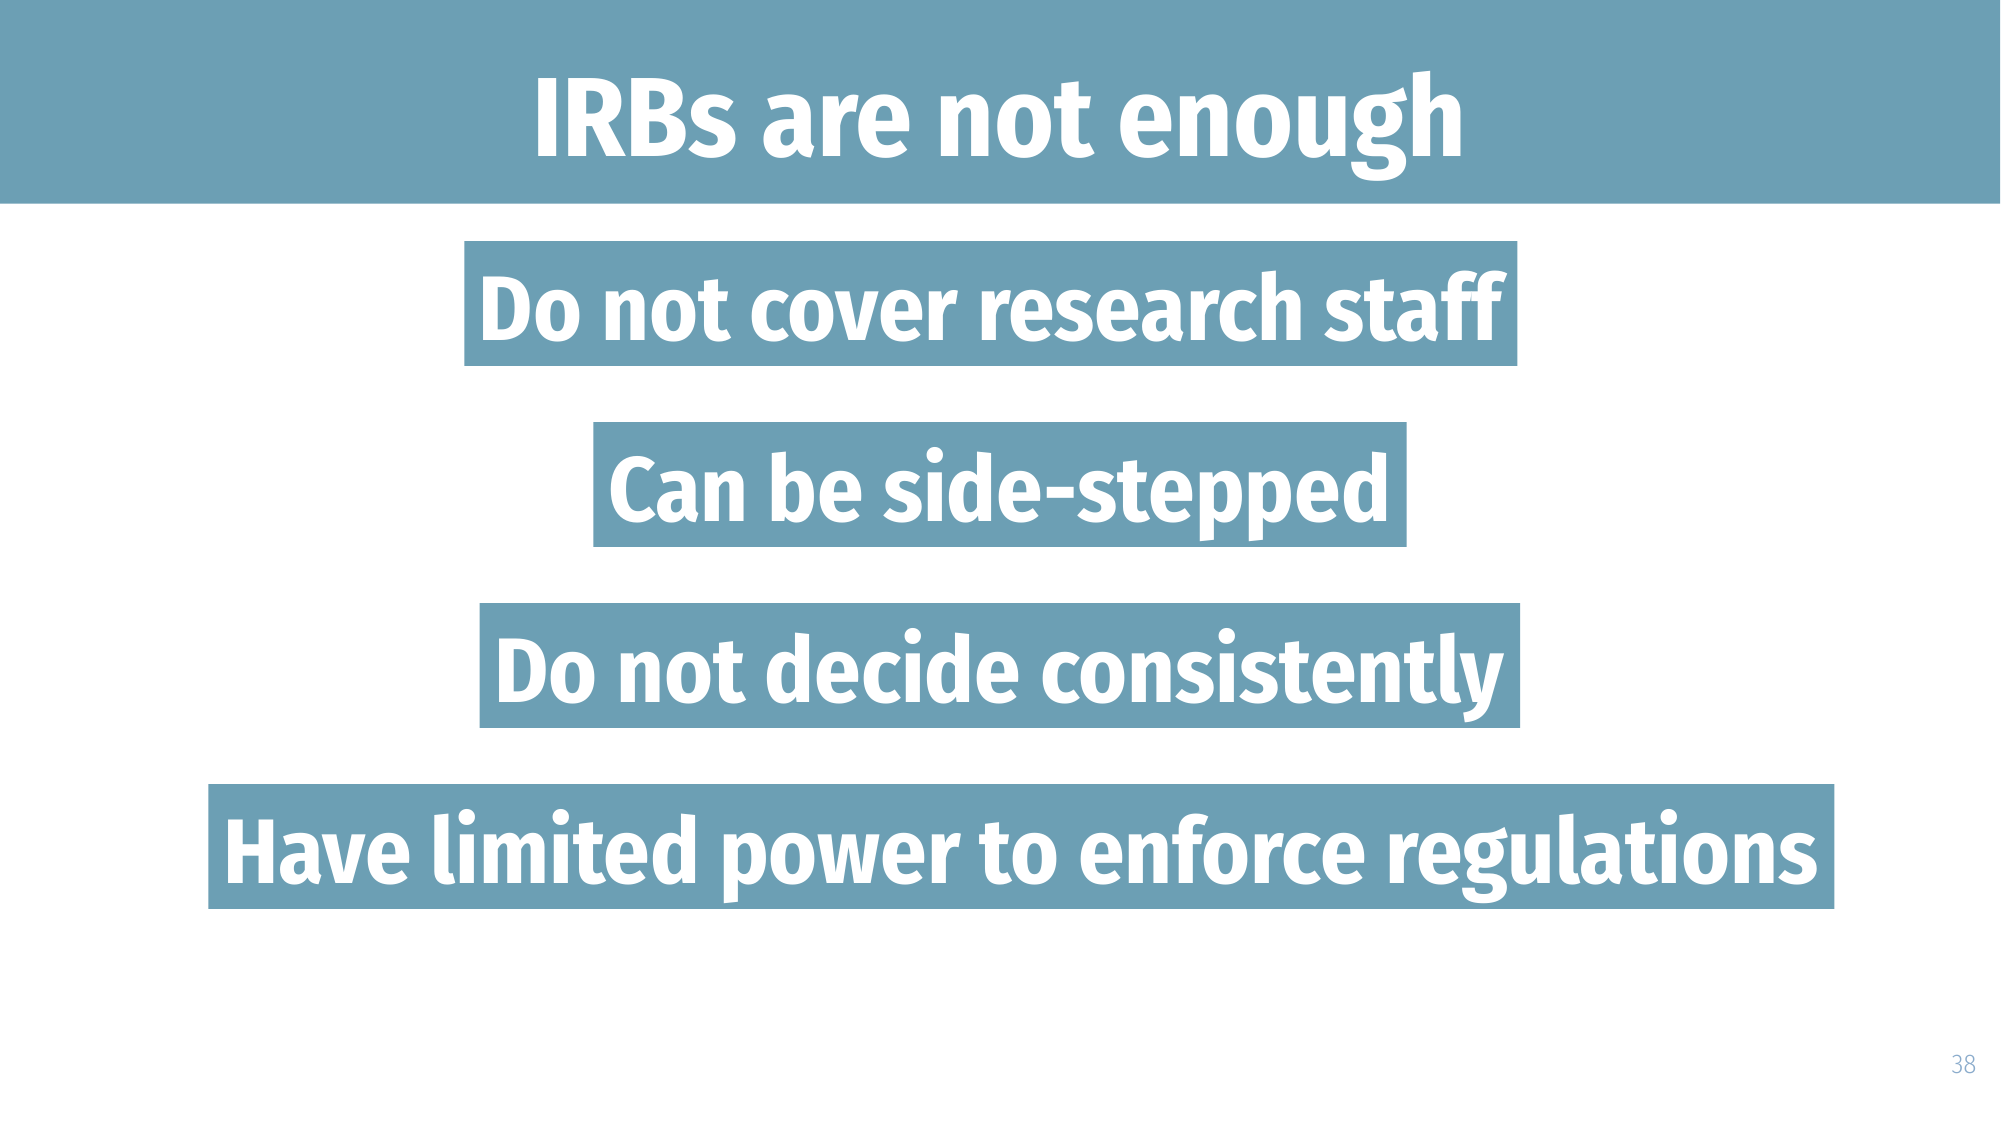

# IRBs are not enough
Do not cover research staff
Can be side-stepped
Do not decide consistently
Have limited power to enforce regulations
38